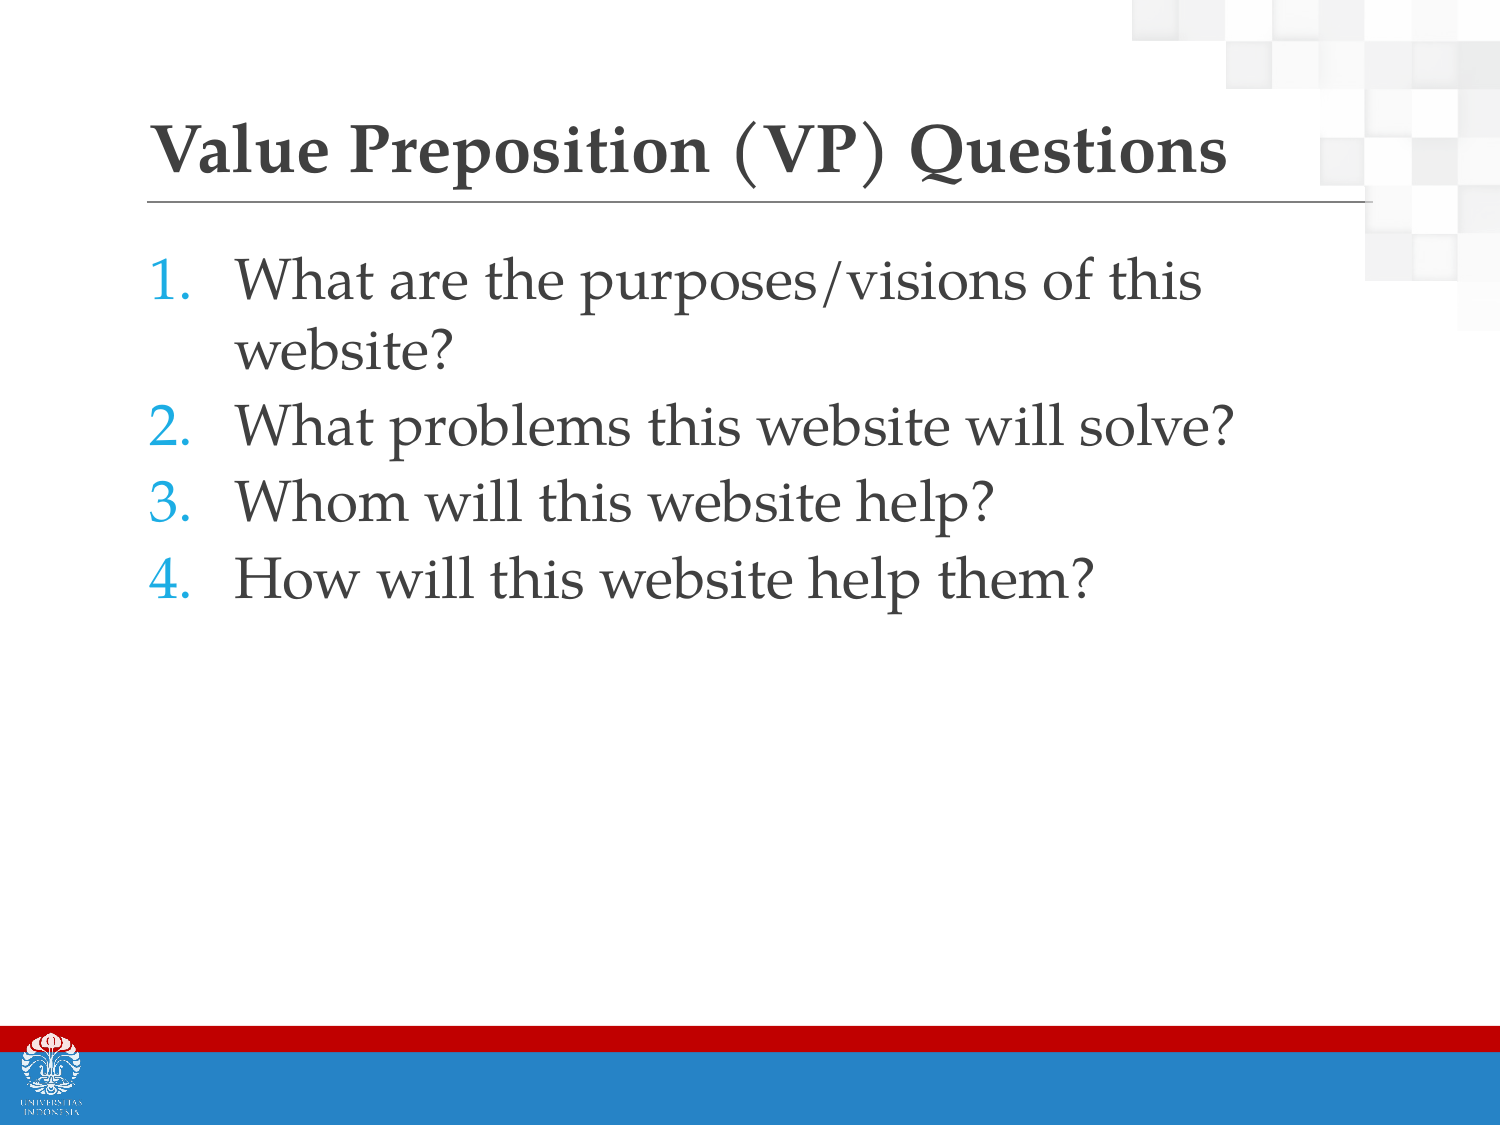

# Value Preposition (VP) Questions
What are the purposes/visions of this website?
What problems this website will solve?
Whom will this website help?
How will this website help them?